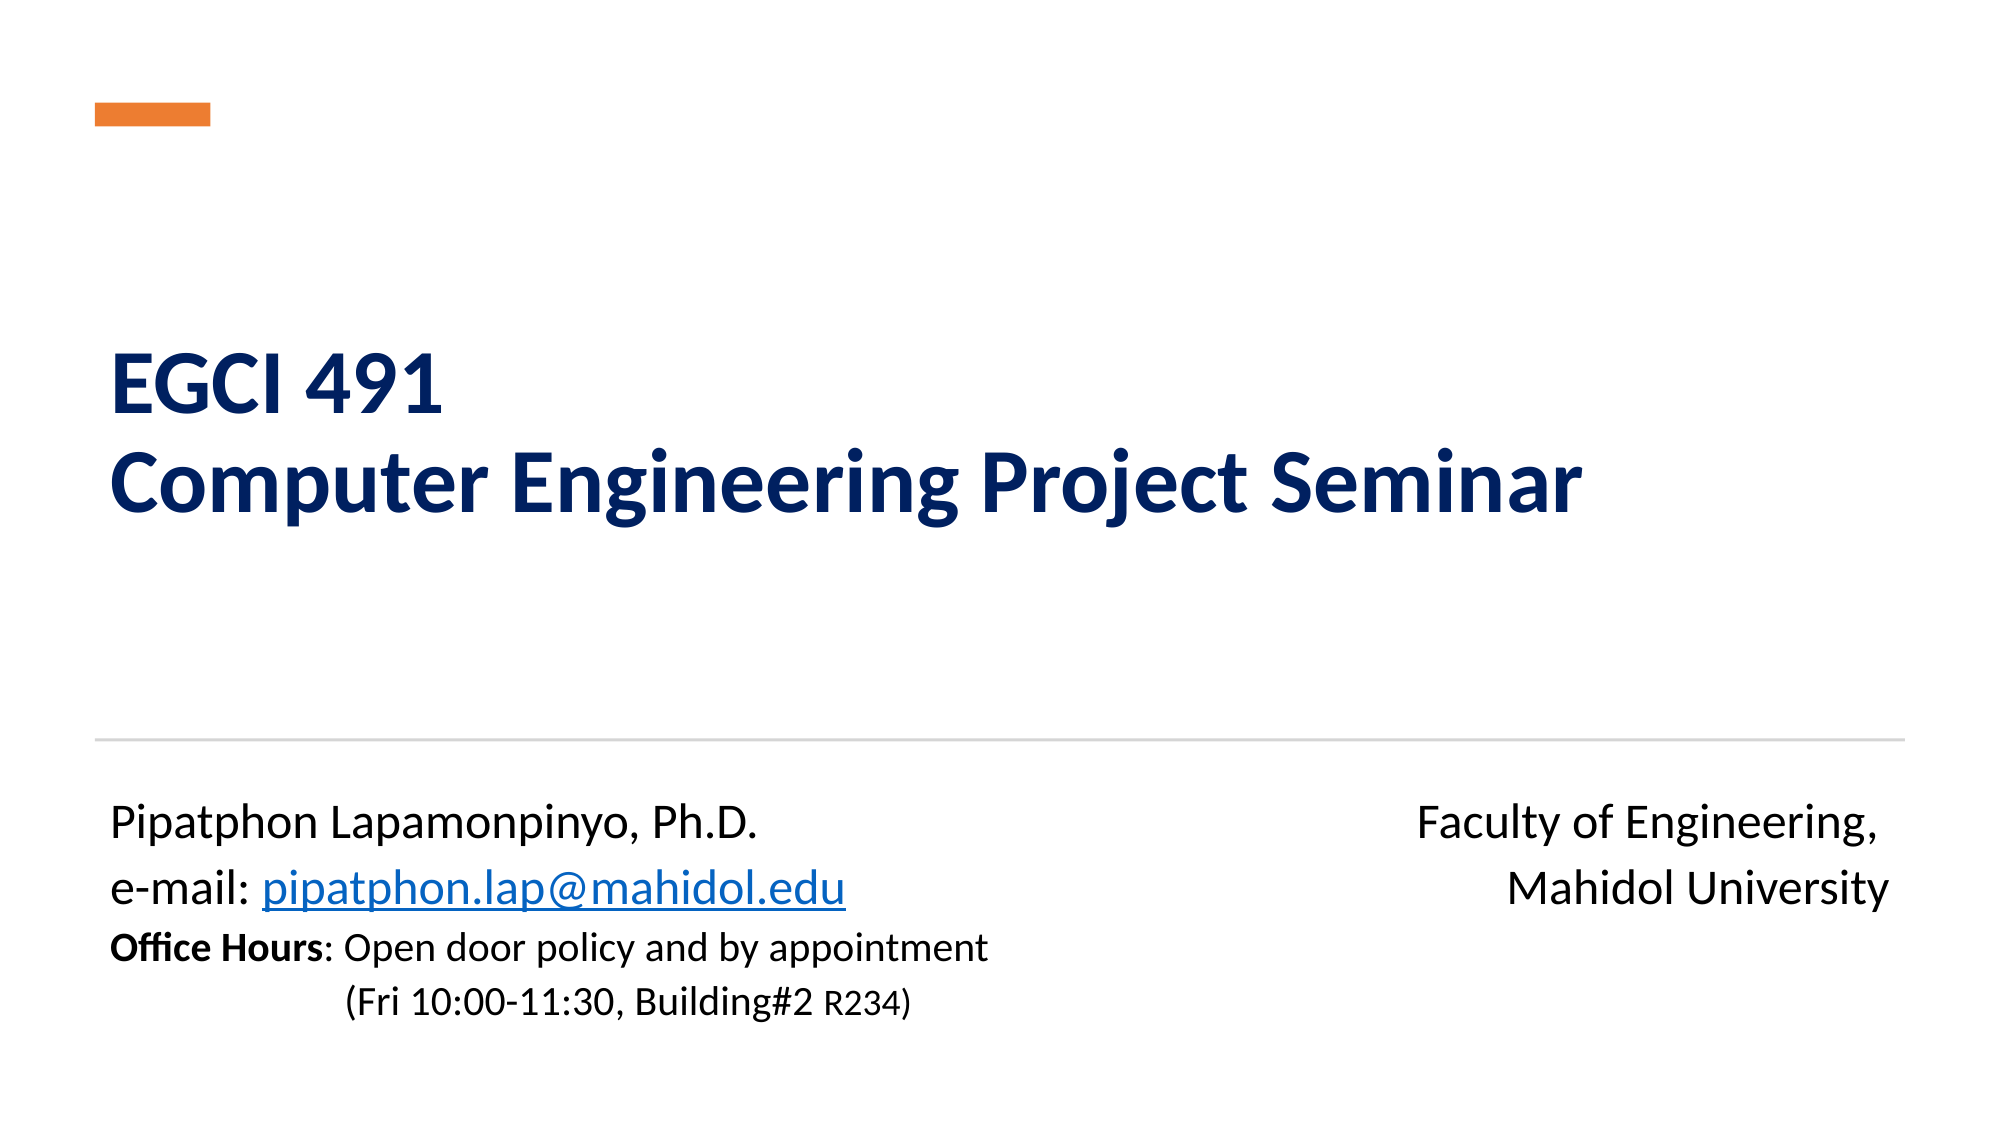

# EGCI 491 Computer Engineering Project Seminar

Pipatphon Lapamonpinyo, Ph.D.
e-mail: pipatphon.lap@mahidol.edu
Office Hours: Open door policy and by appointment (Fri 10:00-11:30, Building#2 R234)

Faculty of Engineering,
Mahidol University